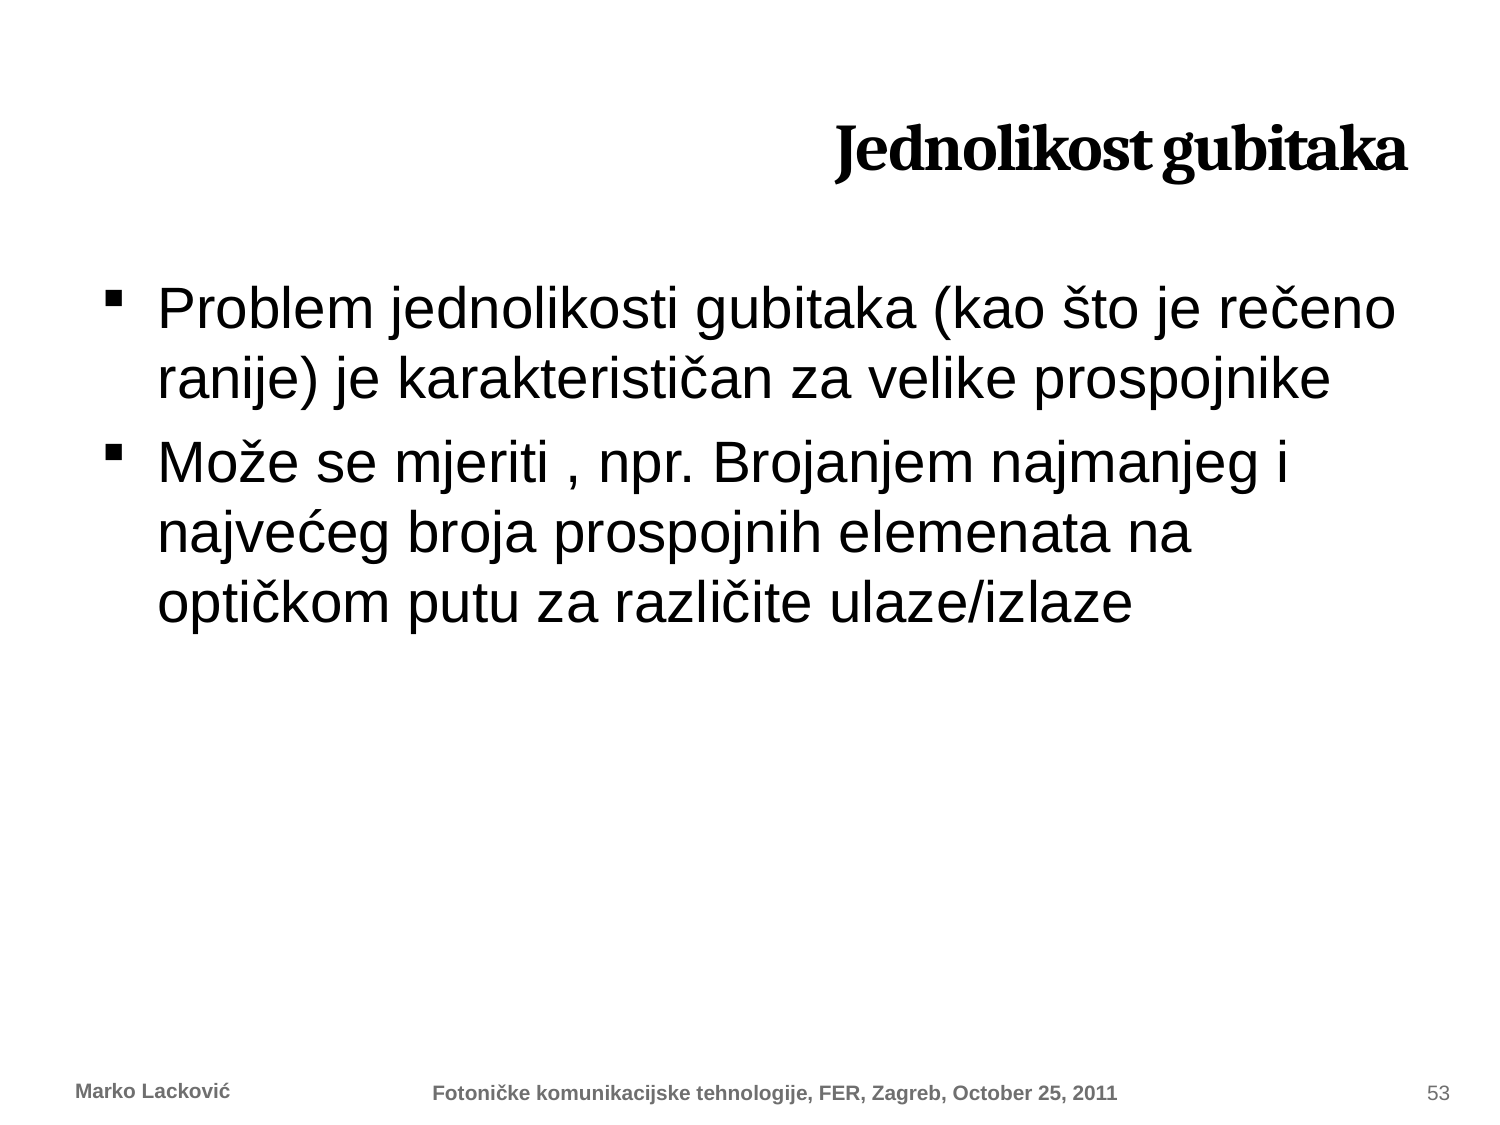

# Jednolikost gubitaka
Problem jednolikosti gubitaka (kao što je rečeno ranije) je karakterističan za velike prospojnike
Može se mjeriti , npr. Brojanjem najmanjeg i najvećeg broja prospojnih elemenata na optičkom putu za različite ulaze/izlaze